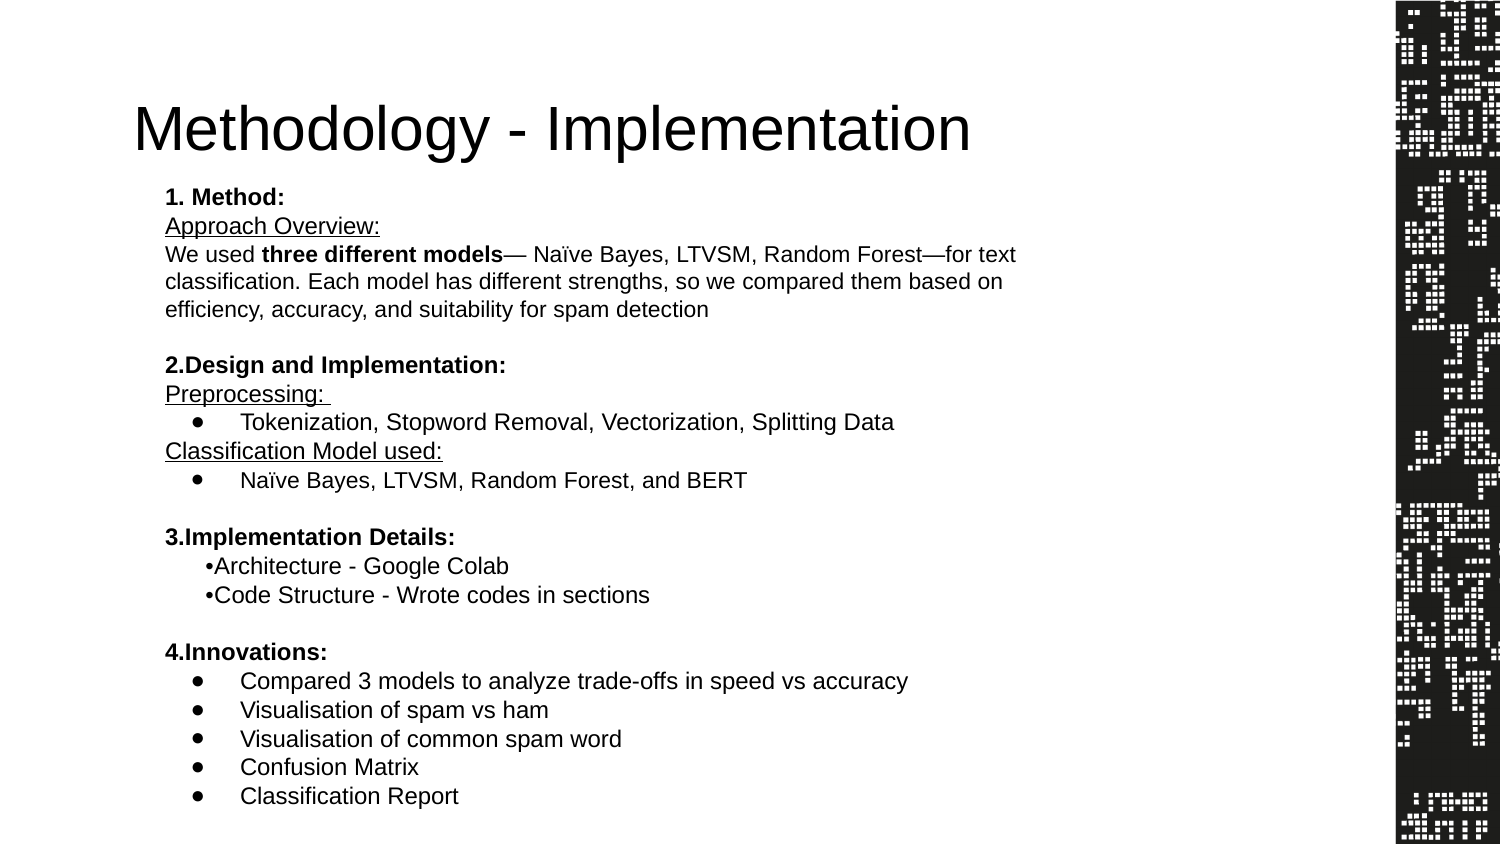

# Methodology - Implementation
1. Method:
Approach Overview:
We used three different models— Naïve Bayes, LTVSM, Random Forest—for text classification. Each model has different strengths, so we compared them based on efficiency, accuracy, and suitability for spam detection

2.Design and Implementation:
Preprocessing:
Tokenization, Stopword Removal, Vectorization, Splitting Data
Classification Model used:
Naïve Bayes, LTVSM, Random Forest, and BERT

3.Implementation Details:
      •Architecture - Google Colab
      •Code Structure - Wrote codes in sections

4.Innovations:
Compared 3 models to analyze trade-offs in speed vs accuracy
Visualisation of spam vs ham
Visualisation of common spam word
Confusion Matrix
Classification Report